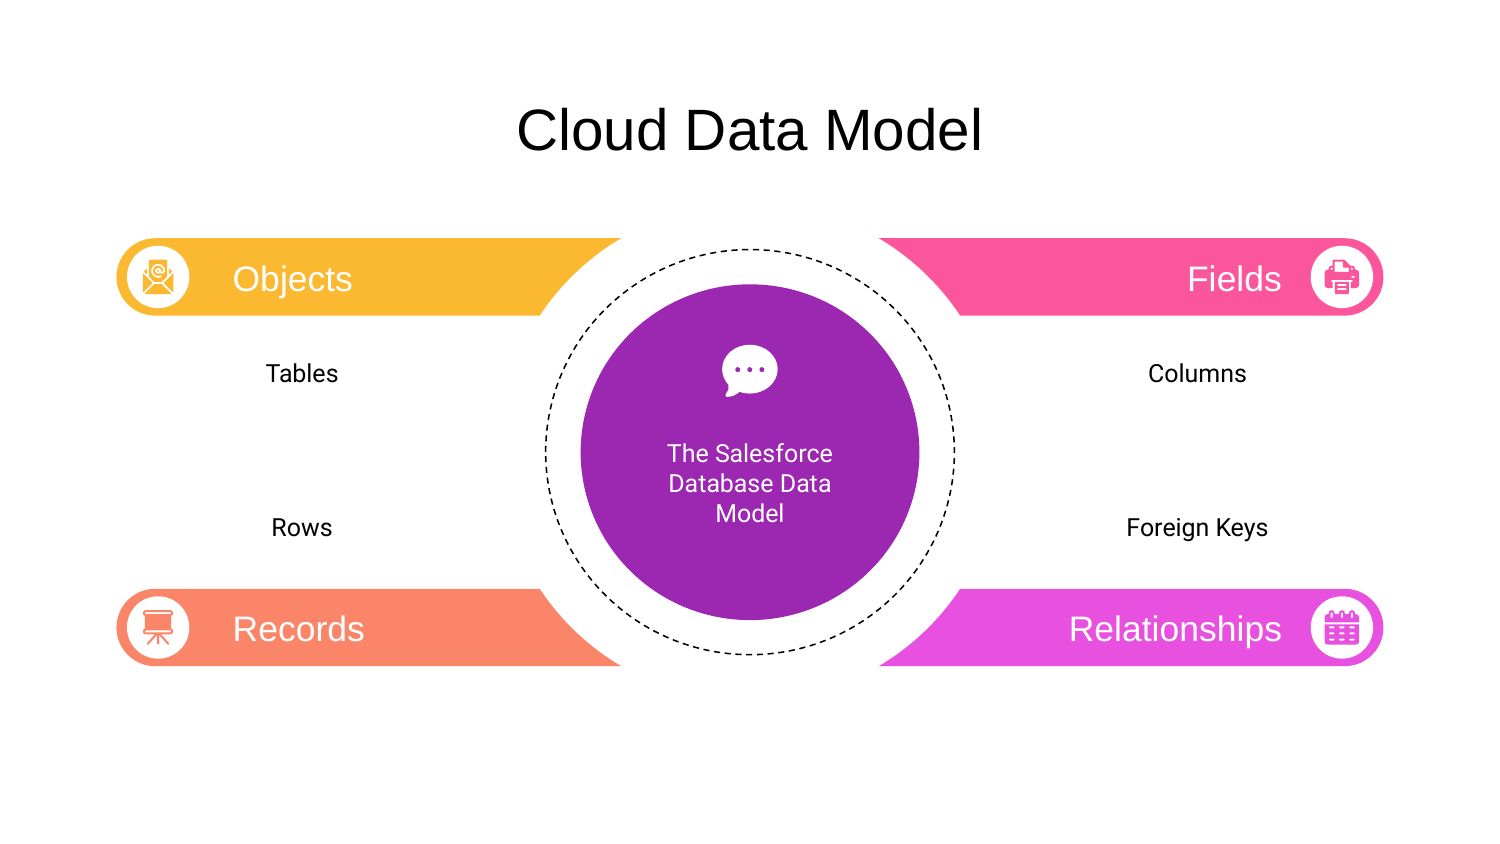

# Cloud Data Model

The Salesforce Database Data Model
Objects

Tables
Fields

Columns

Rows
Records

Foreign Keys
Relationships